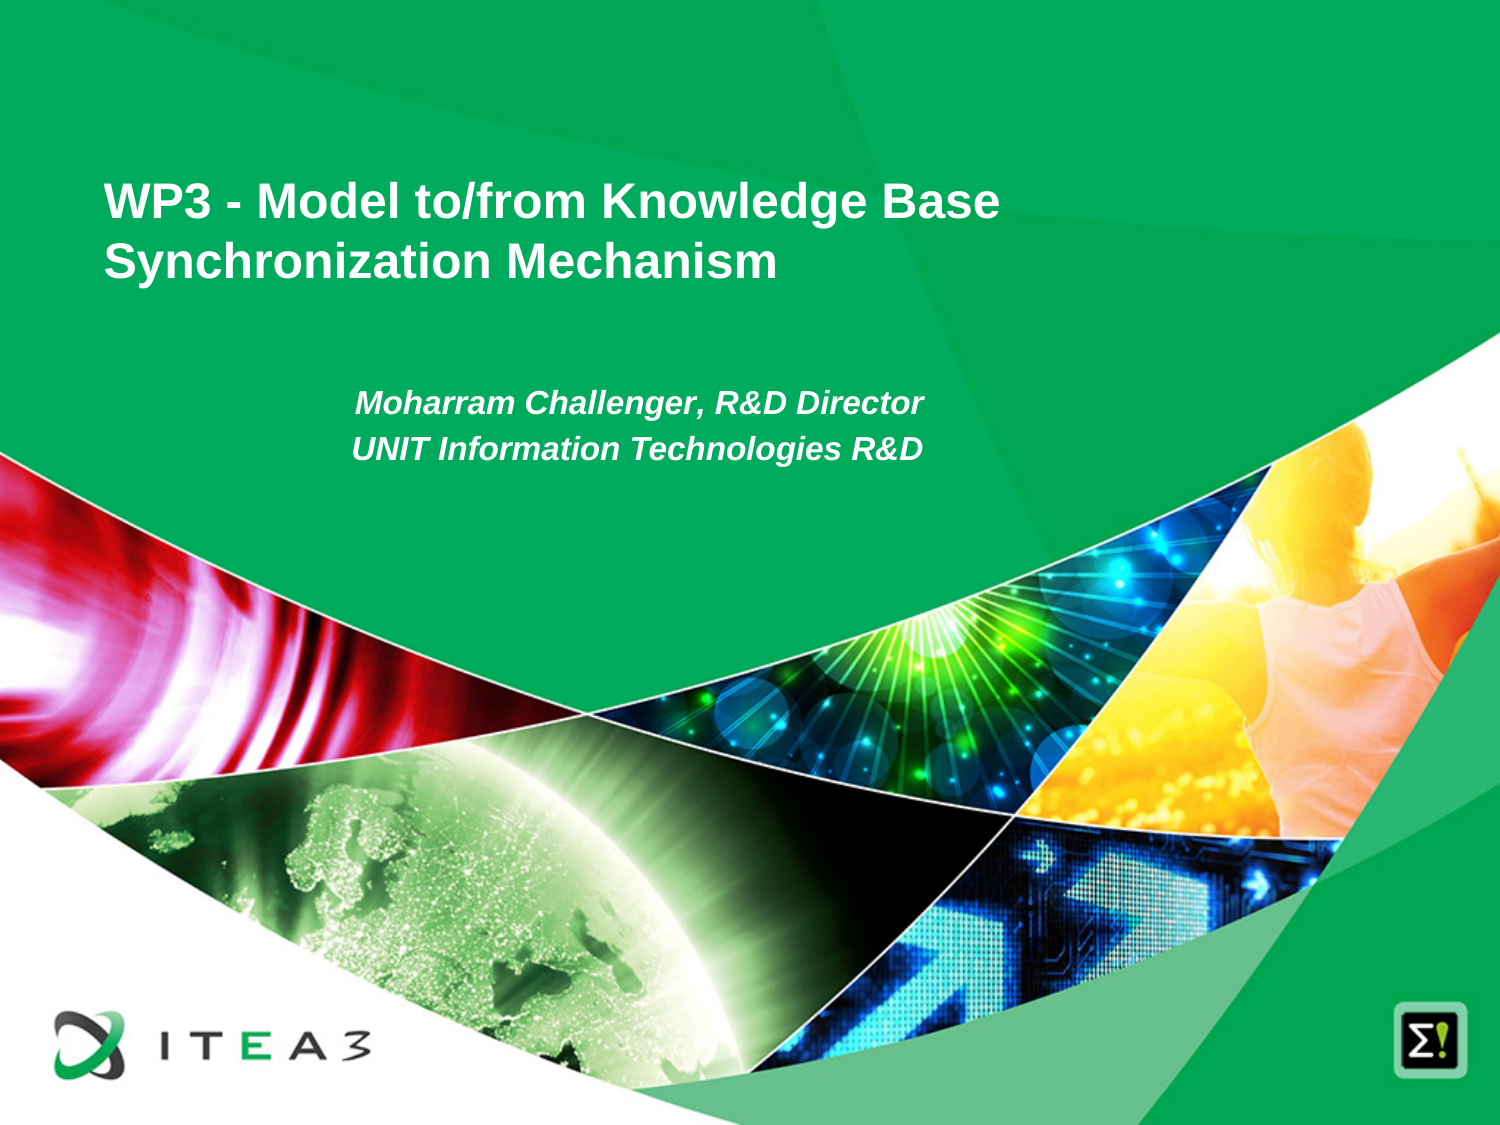

WP3 - Model to/from Knowledge Base Synchronization Mechanism
Moharram Challenger, R&D Director
UNIT Information Technologies R&D